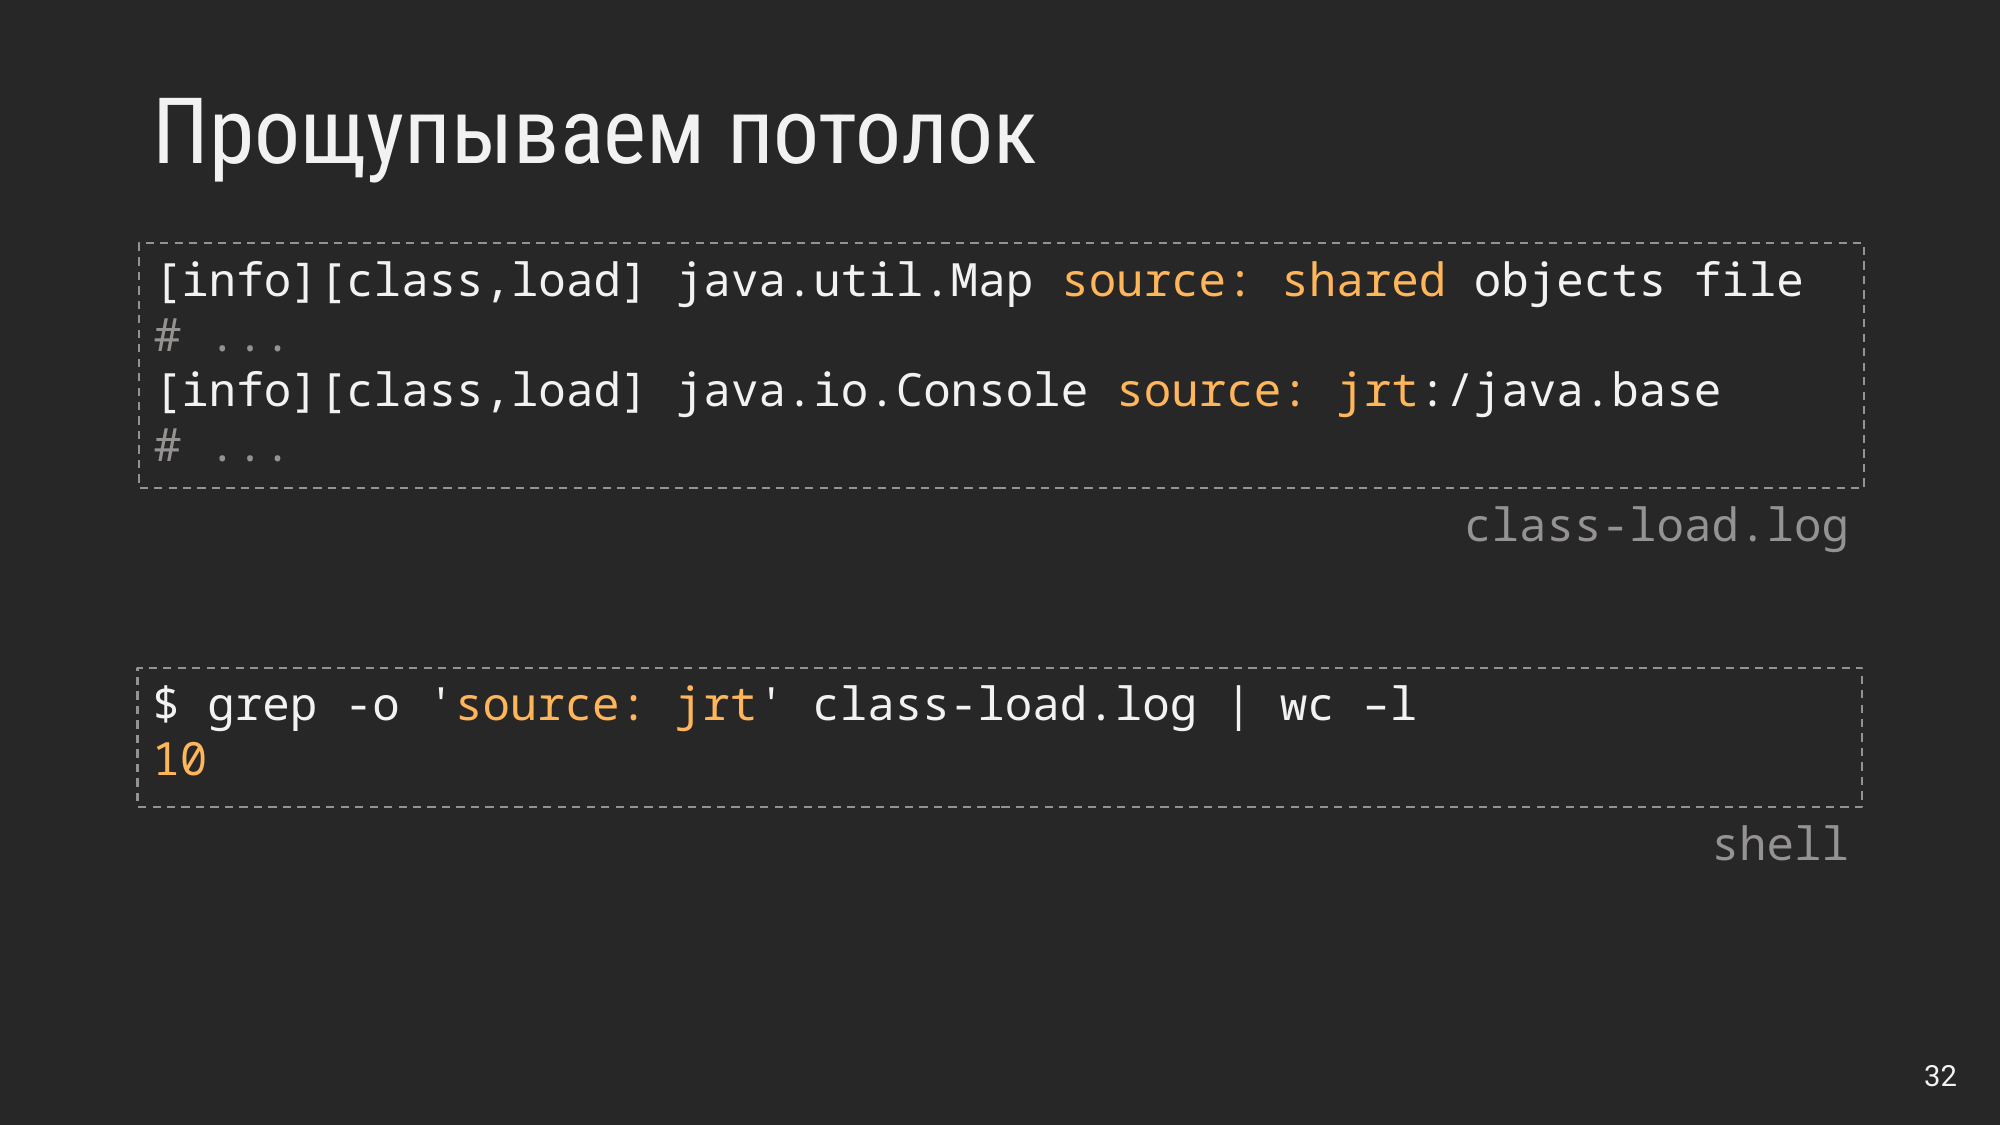

# Прощупываем потолок
[info][class,load] java.util.Map source: shared objects file
# ...
[info][class,load] java.io.Console source: jrt:/java.base
# ...
class-load.log
$ grep -o 'source: jrt' class-load.log | wc –l
10
shell
32